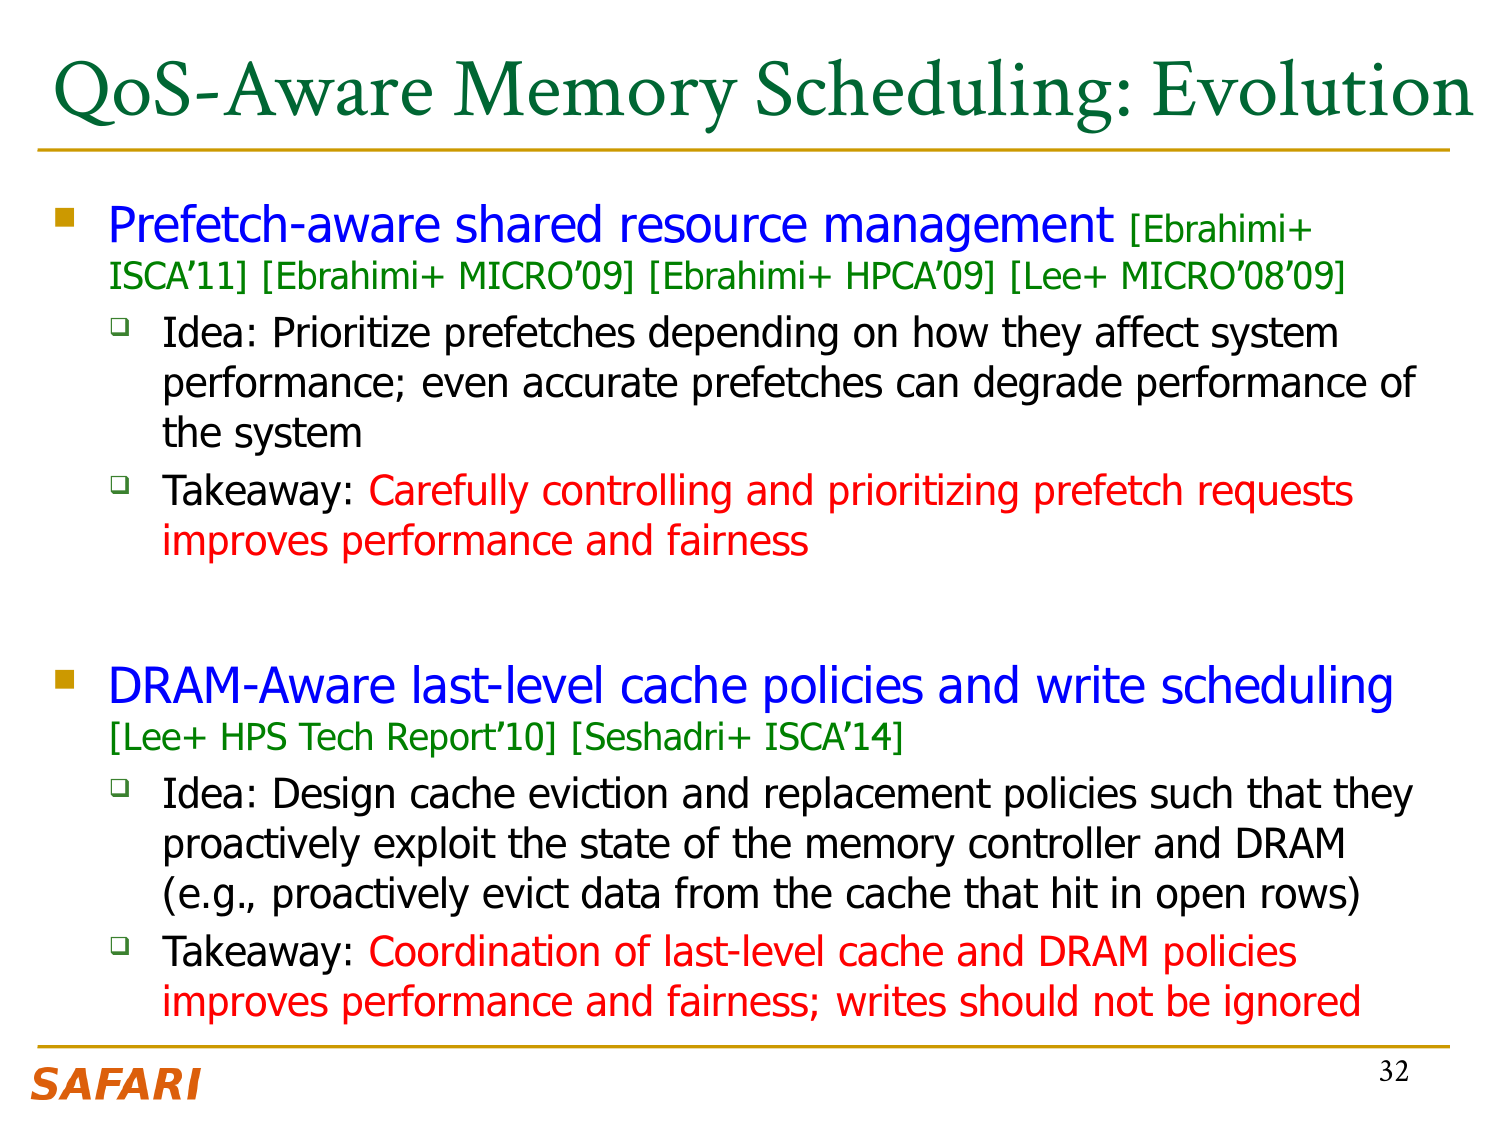

# QoS-Aware Memory Scheduling: Evolution
Prefetch-aware shared resource management [Ebrahimi+ ISCA’11] [Ebrahimi+ MICRO’09] [Ebrahimi+ HPCA’09] [Lee+ MICRO’08’09]
Idea: Prioritize prefetches depending on how they affect system performance; even accurate prefetches can degrade performance of the system
Takeaway: Carefully controlling and prioritizing prefetch requests improves performance and fairness

DRAM-Aware last-level cache policies and write scheduling [Lee+ HPS Tech Report’10] [Seshadri+ ISCA’14]
Idea: Design cache eviction and replacement policies such that they proactively exploit the state of the memory controller and DRAM (e.g., proactively evict data from the cache that hit in open rows)
Takeaway: Coordination of last-level cache and DRAM policies improves performance and fairness; writes should not be ignored

32